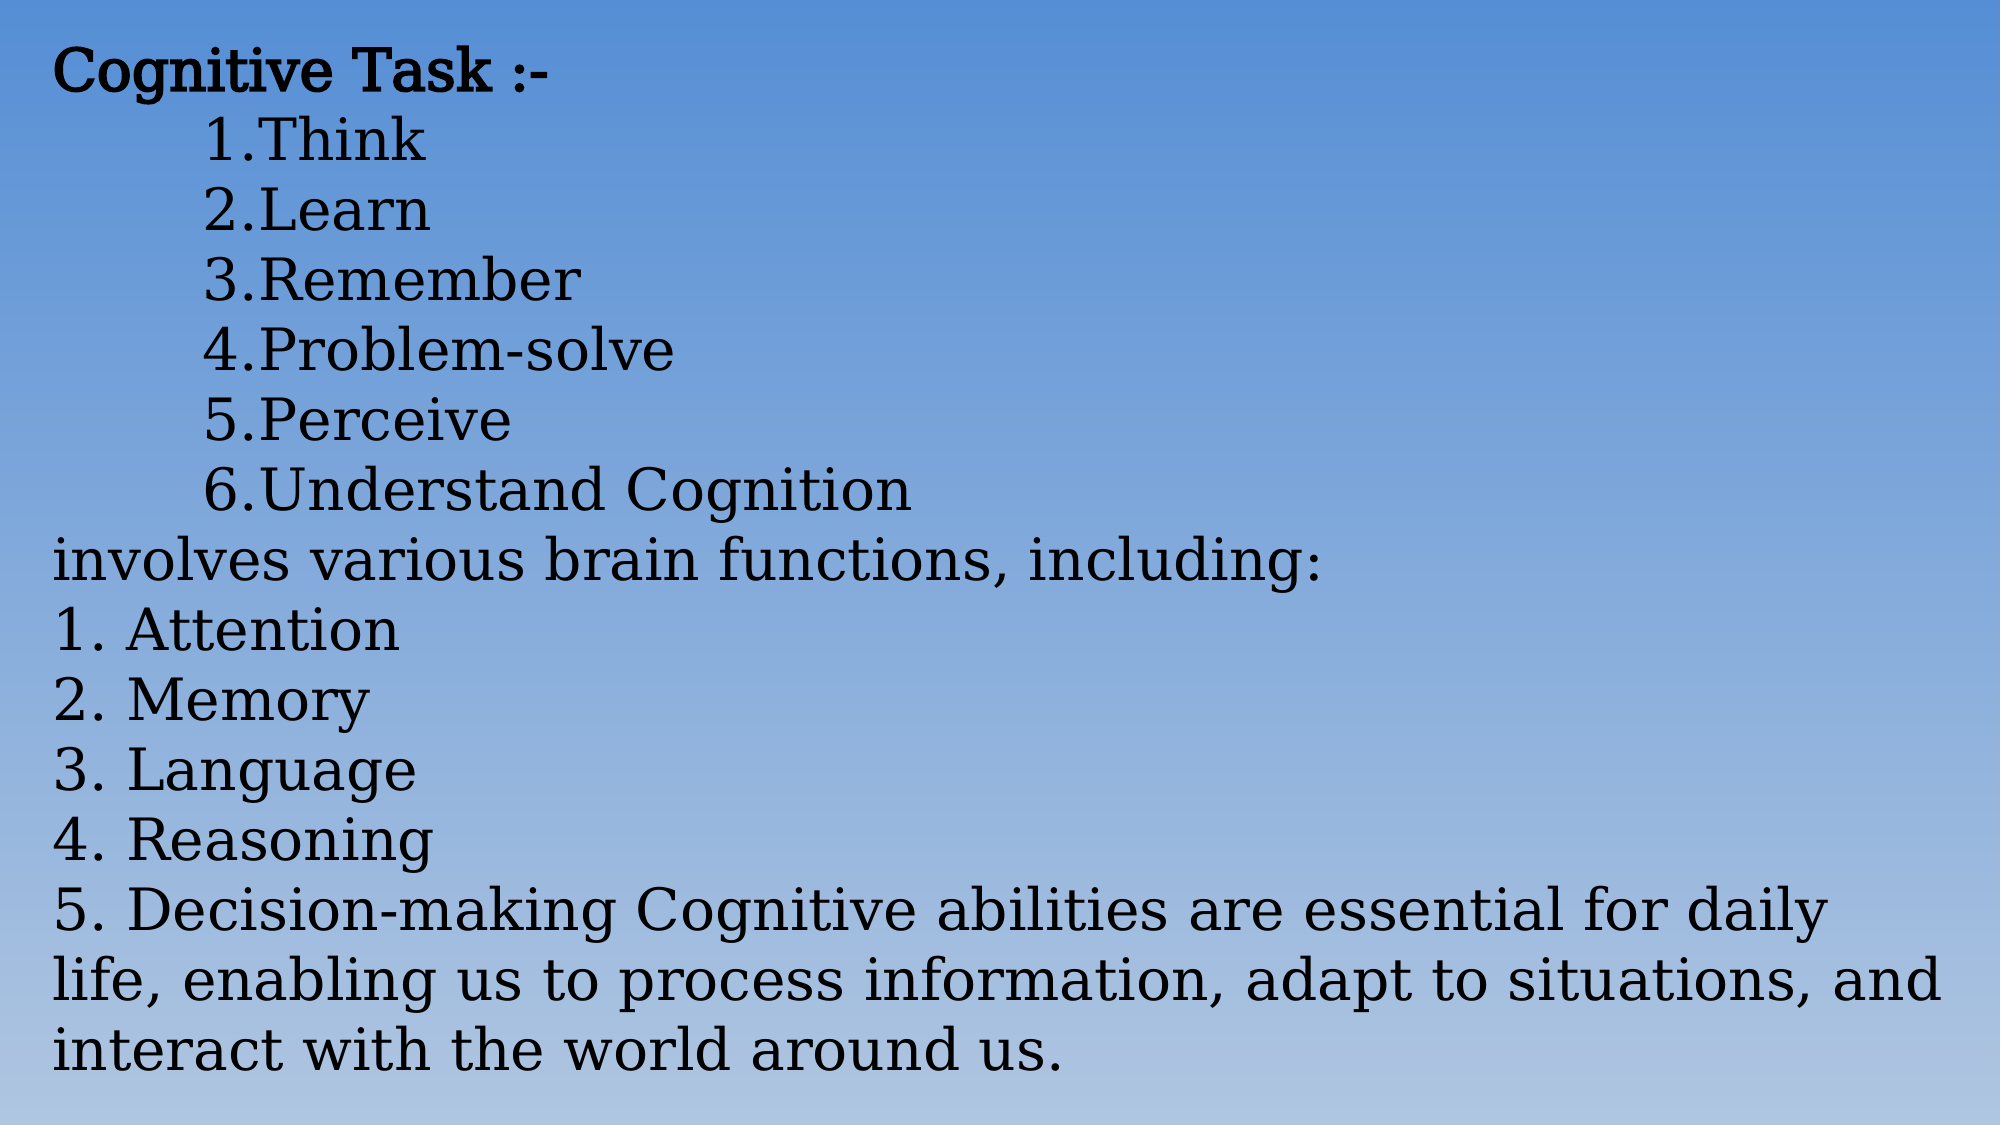

Cognitive Task :-
Think
Learn
Remember
Problem-solve
Perceive
Understand Cognition
involves various brain functions, including:
1. Attention
2. Memory
3. Language
4. Reasoning
5. Decision-making Cognitive abilities are essential for daily life, enabling us to process information, adapt to situations, and interact with the world around us.